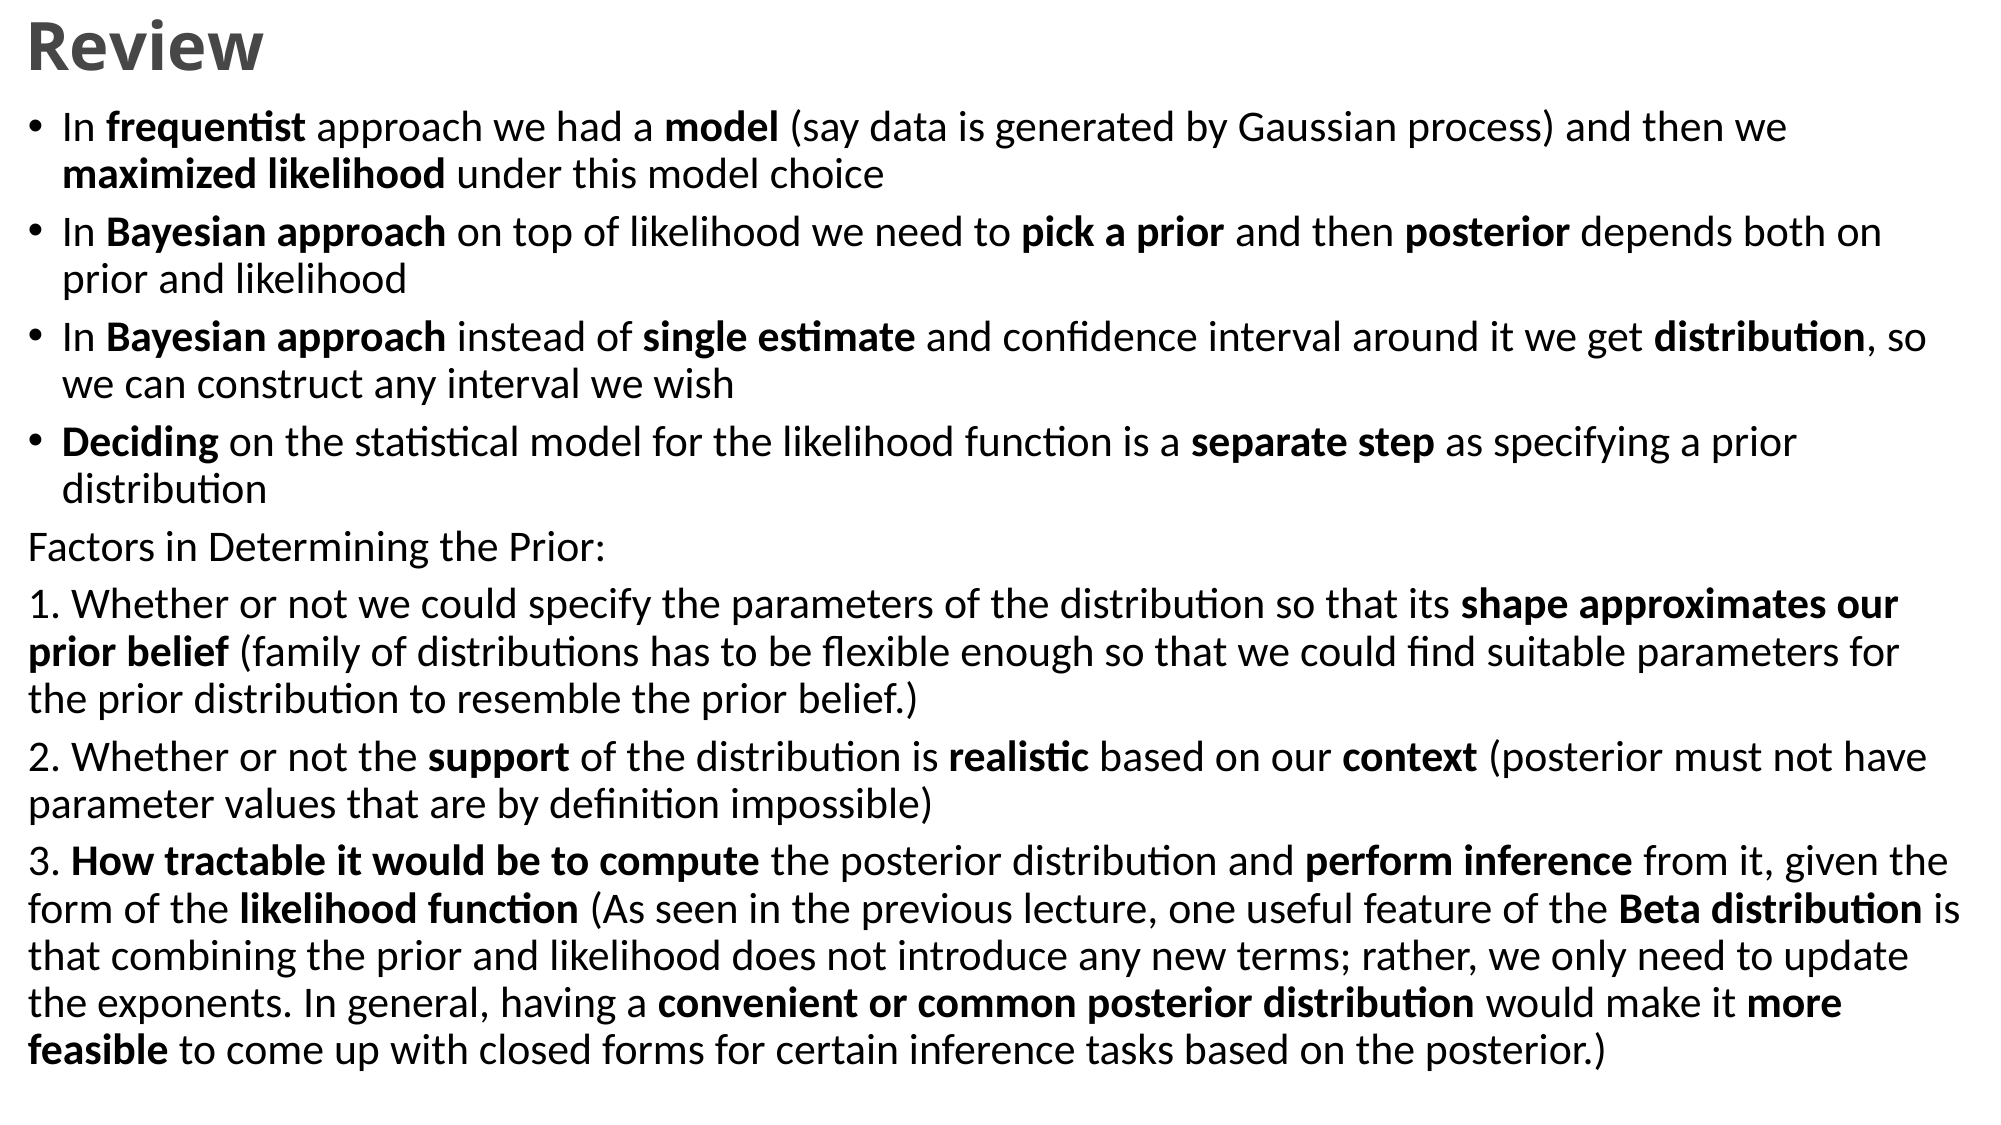

# Review
In frequentist approach we had a model (say data is generated by Gaussian process) and then we maximized likelihood under this model choice
In Bayesian approach on top of likelihood we need to pick a prior and then posterior depends both on prior and likelihood
In Bayesian approach instead of single estimate and confidence interval around it we get distribution, so we can construct any interval we wish
Deciding on the statistical model for the likelihood function is a separate step as specifying a prior distribution
Factors in Determining the Prior:
1. Whether or not we could specify the parameters of the distribution so that its shape approximates our prior belief (family of distributions has to be flexible enough so that we could find suitable parameters for the prior distribution to resemble the prior belief.)
2. Whether or not the support of the distribution is realistic based on our context (posterior must not have parameter values that are by definition impossible)
3. How tractable it would be to compute the posterior distribution and perform inference from it, given the form of the likelihood function (As seen in the previous lecture, one useful feature of the Beta distribution is that combining the prior and likelihood does not introduce any new terms; rather, we only need to update the exponents. In general, having a convenient or common posterior distribution would make it more feasible to come up with closed forms for certain inference tasks based on the posterior.)